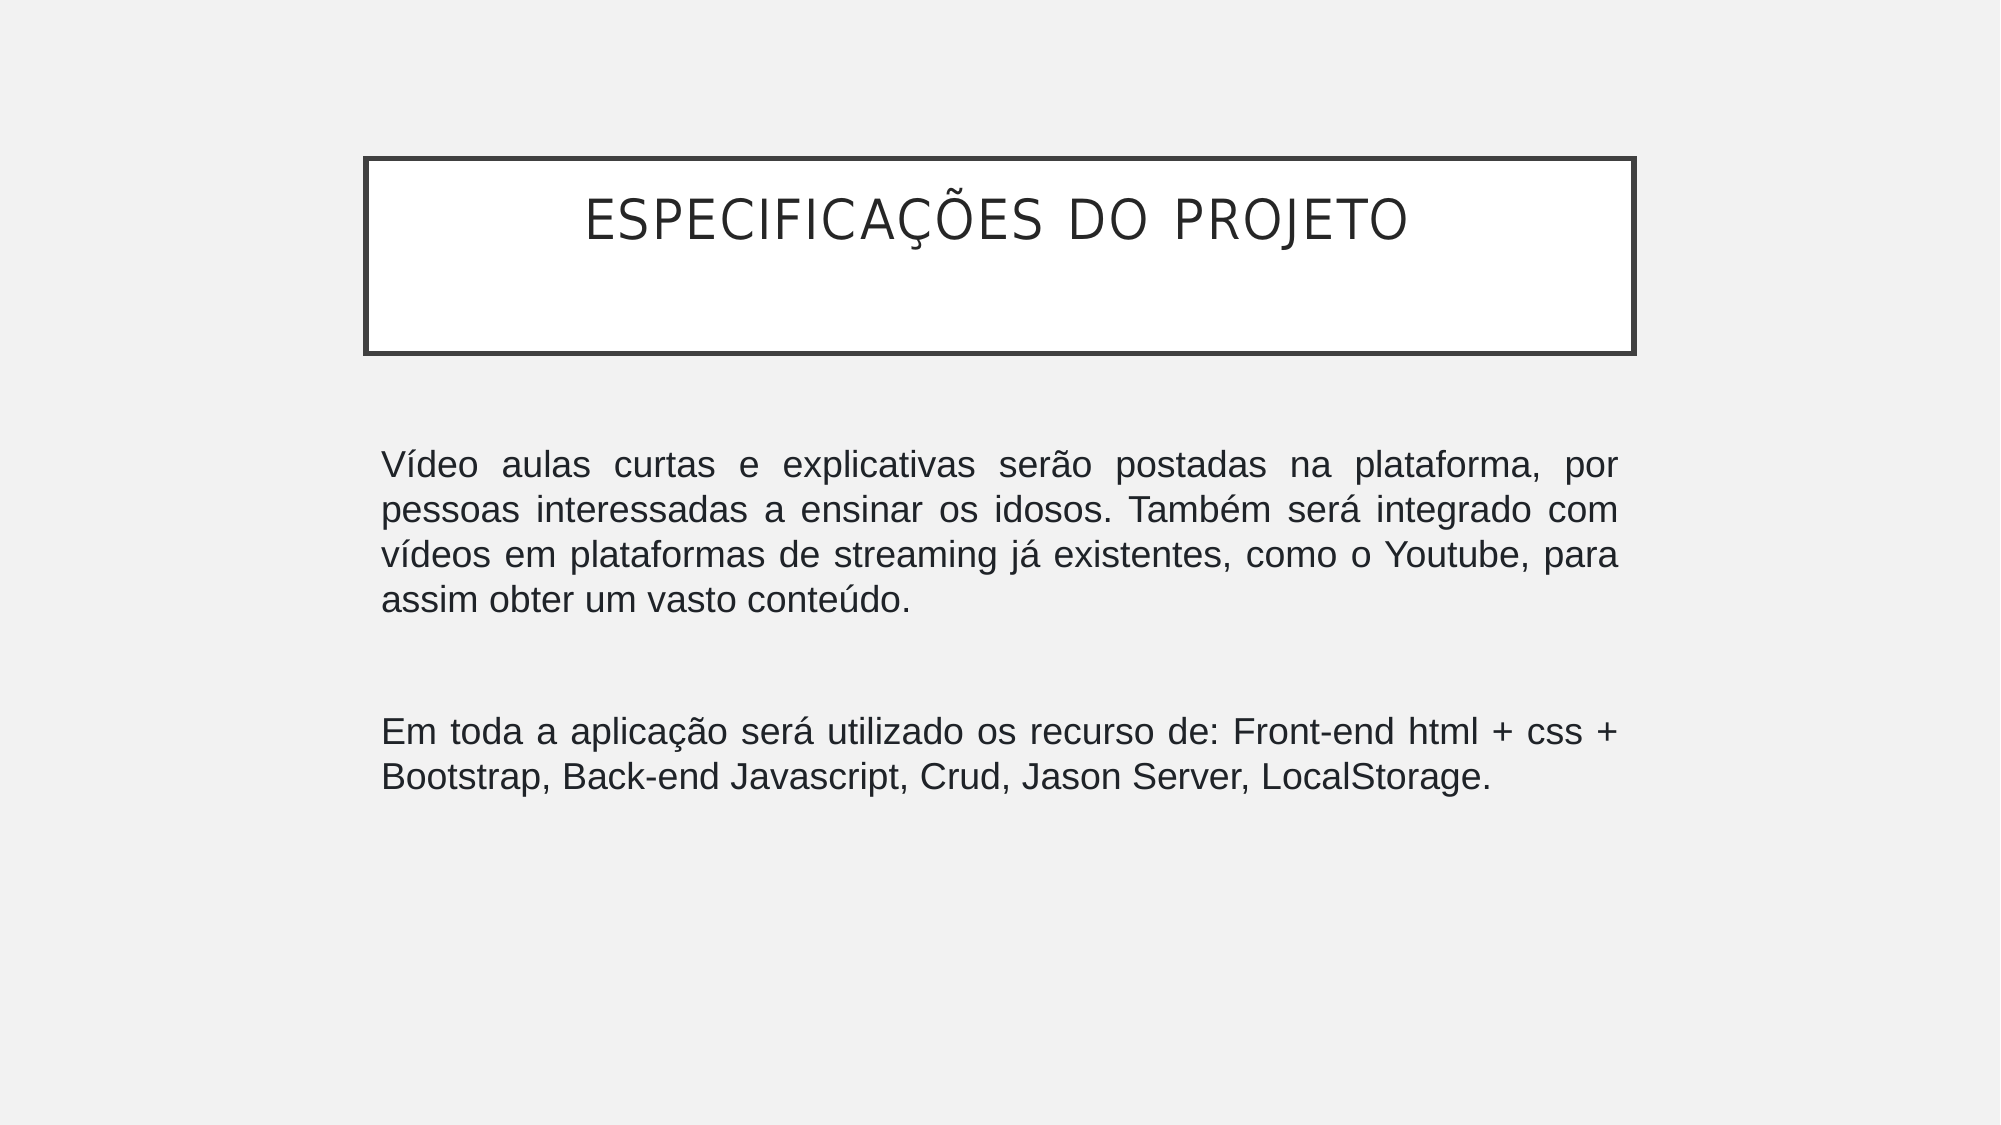

# Especificações do projeto
Vídeo aulas curtas e explicativas serão postadas na plataforma, por pessoas interessadas a ensinar os idosos. Também será integrado com vídeos em plataformas de streaming já existentes, como o Youtube, para assim obter um vasto conteúdo.

Em toda a aplicação será utilizado os recurso de: Front-end html + css + Bootstrap, Back-end Javascript, Crud, Jason Server, LocalStorage.